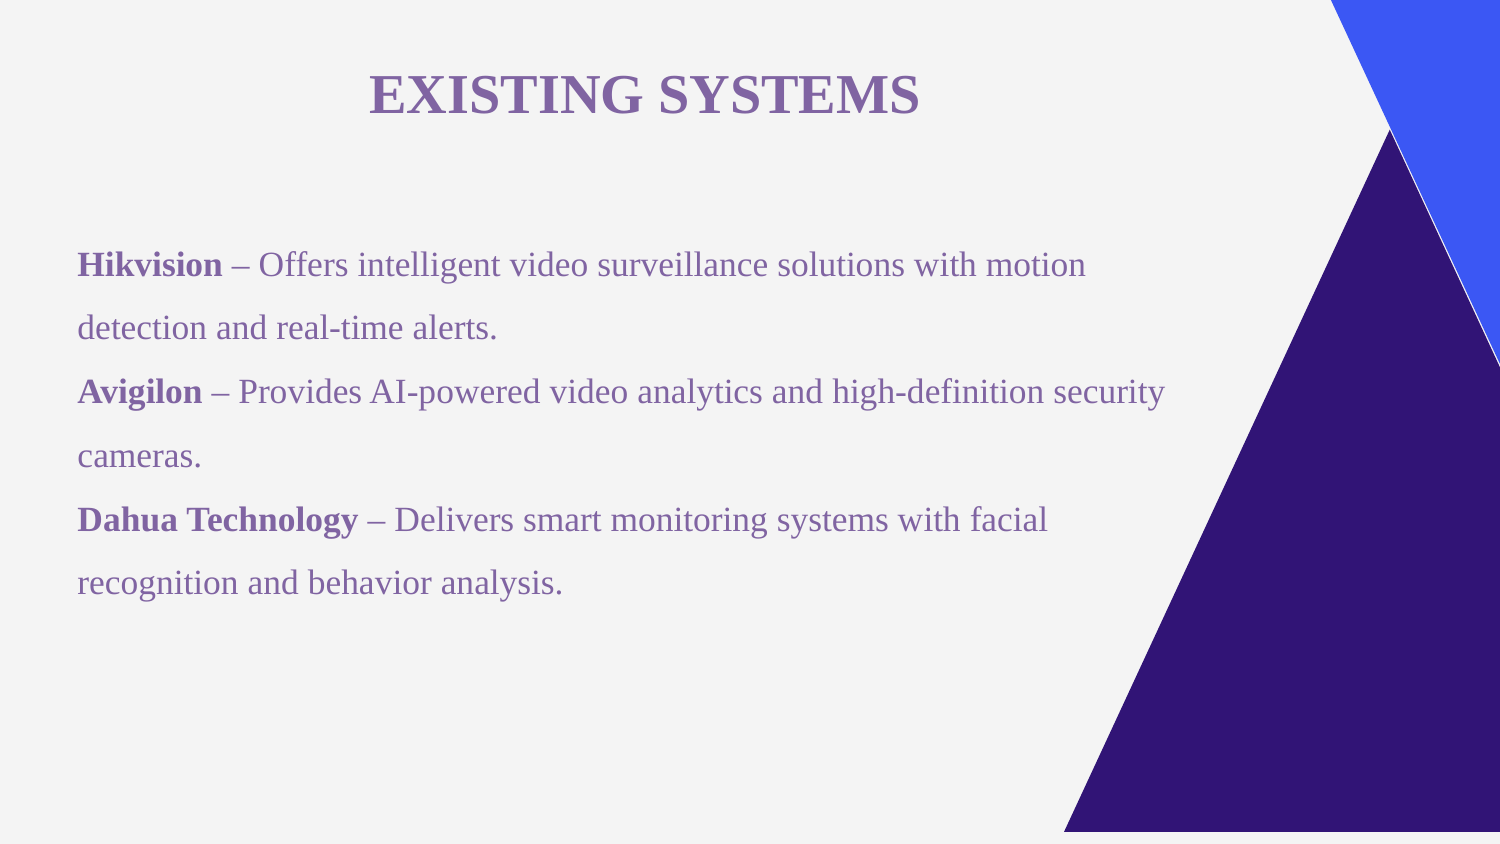

EXISTING SYSTEMS

Hikvision – Offers intelligent video surveillance solutions with motion detection and real-time alerts.
Avigilon – Provides AI-powered video analytics and high-definition security cameras.
Dahua Technology – Delivers smart monitoring systems with facial recognition and behavior analysis.